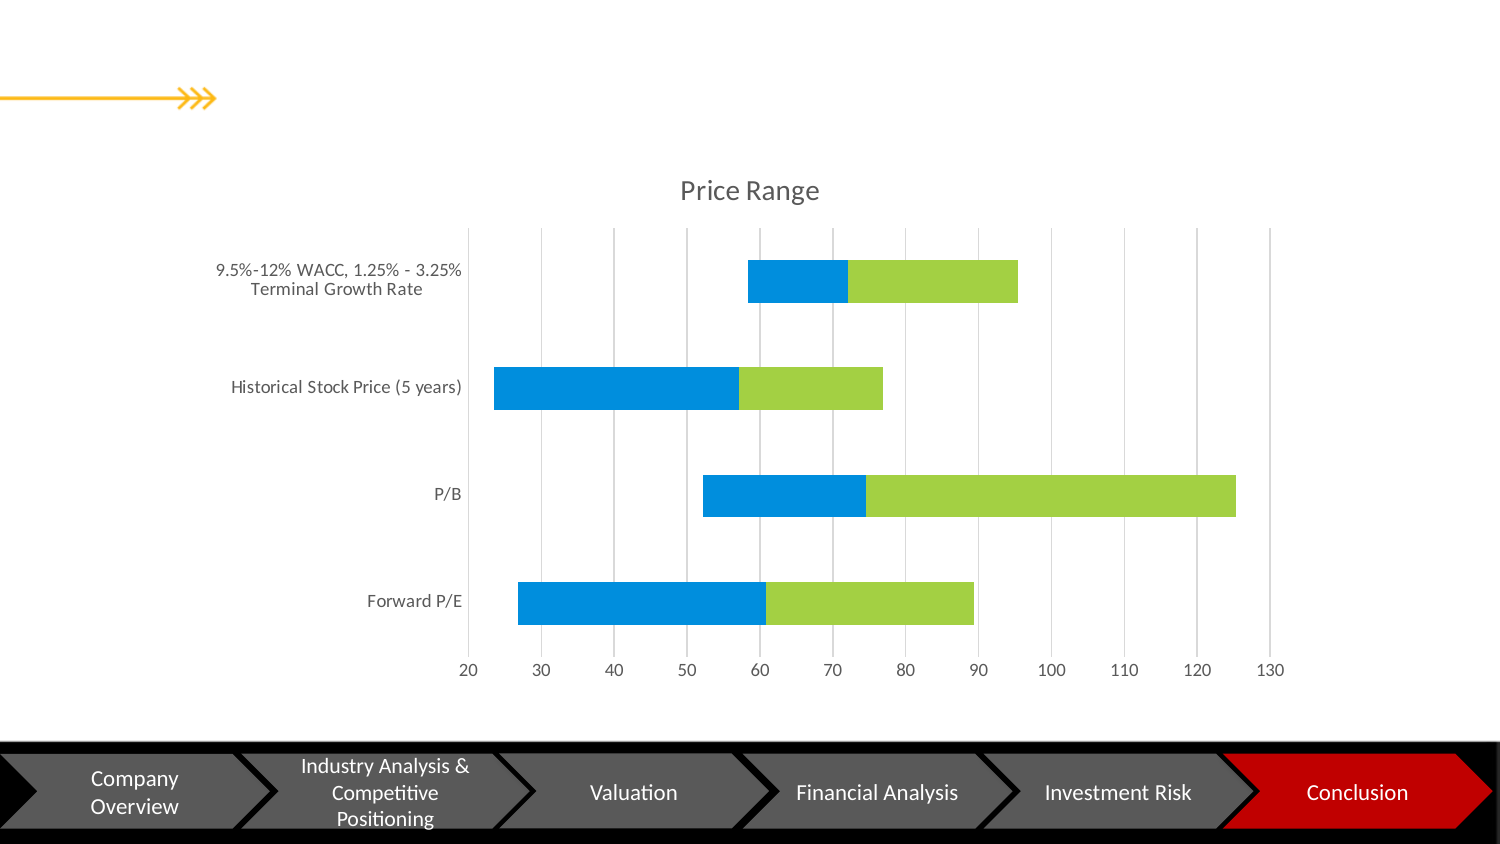

### Chart: Price Range

| Category | Min | Median - Min | Max - Median |
|---|---|---|---|
| Forward P/E | 26.78211448058571 | 34.050610097566185 | 28.550126927959354 |
| P/B | 52.16867290830732 | 22.35800267498886 | 50.81364244315648 |
| Historical Stock Price (5 years) | 23.530001 | 33.58 | 19.839996 |
| 9.5%-12% WACC, 1.25% - 3.25% Terminal Growth Rate  | 58.36381844424234 | 13.682061460371543 | 23.380009944122378 |